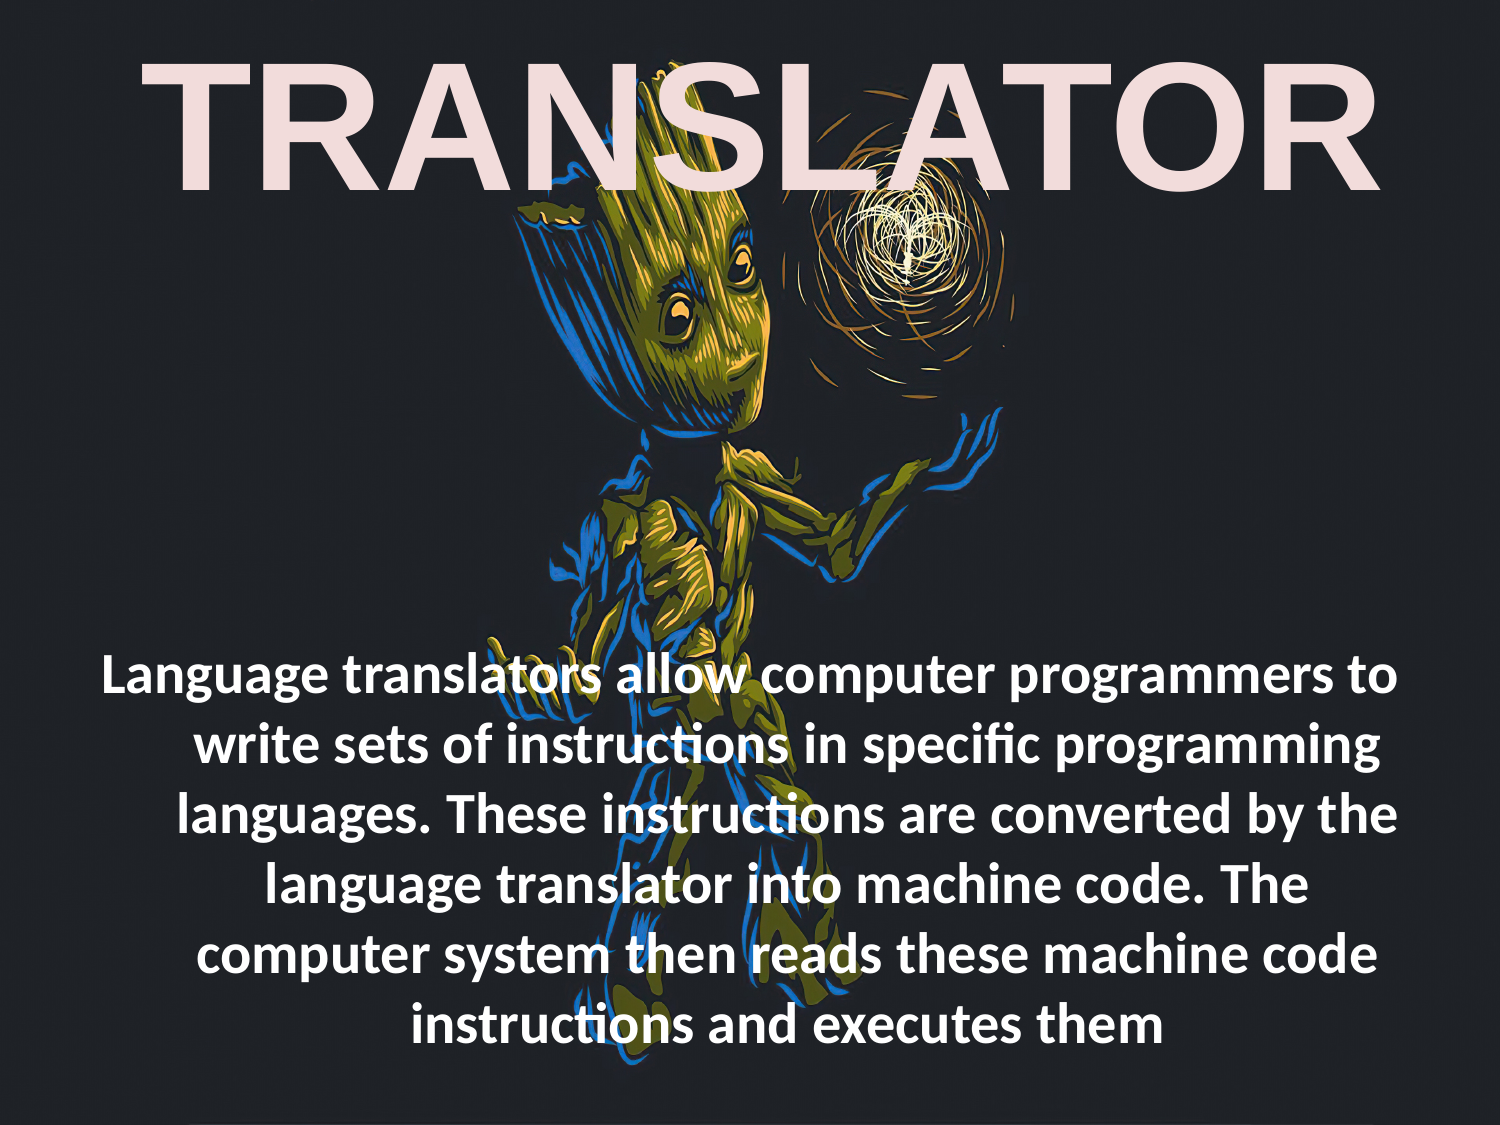

# Translator
Language translators allow computer programmers to write sets of instructions in specific programming languages. These instructions are converted by the language translator into machine code. The computer system then reads these machine code instructions and executes them